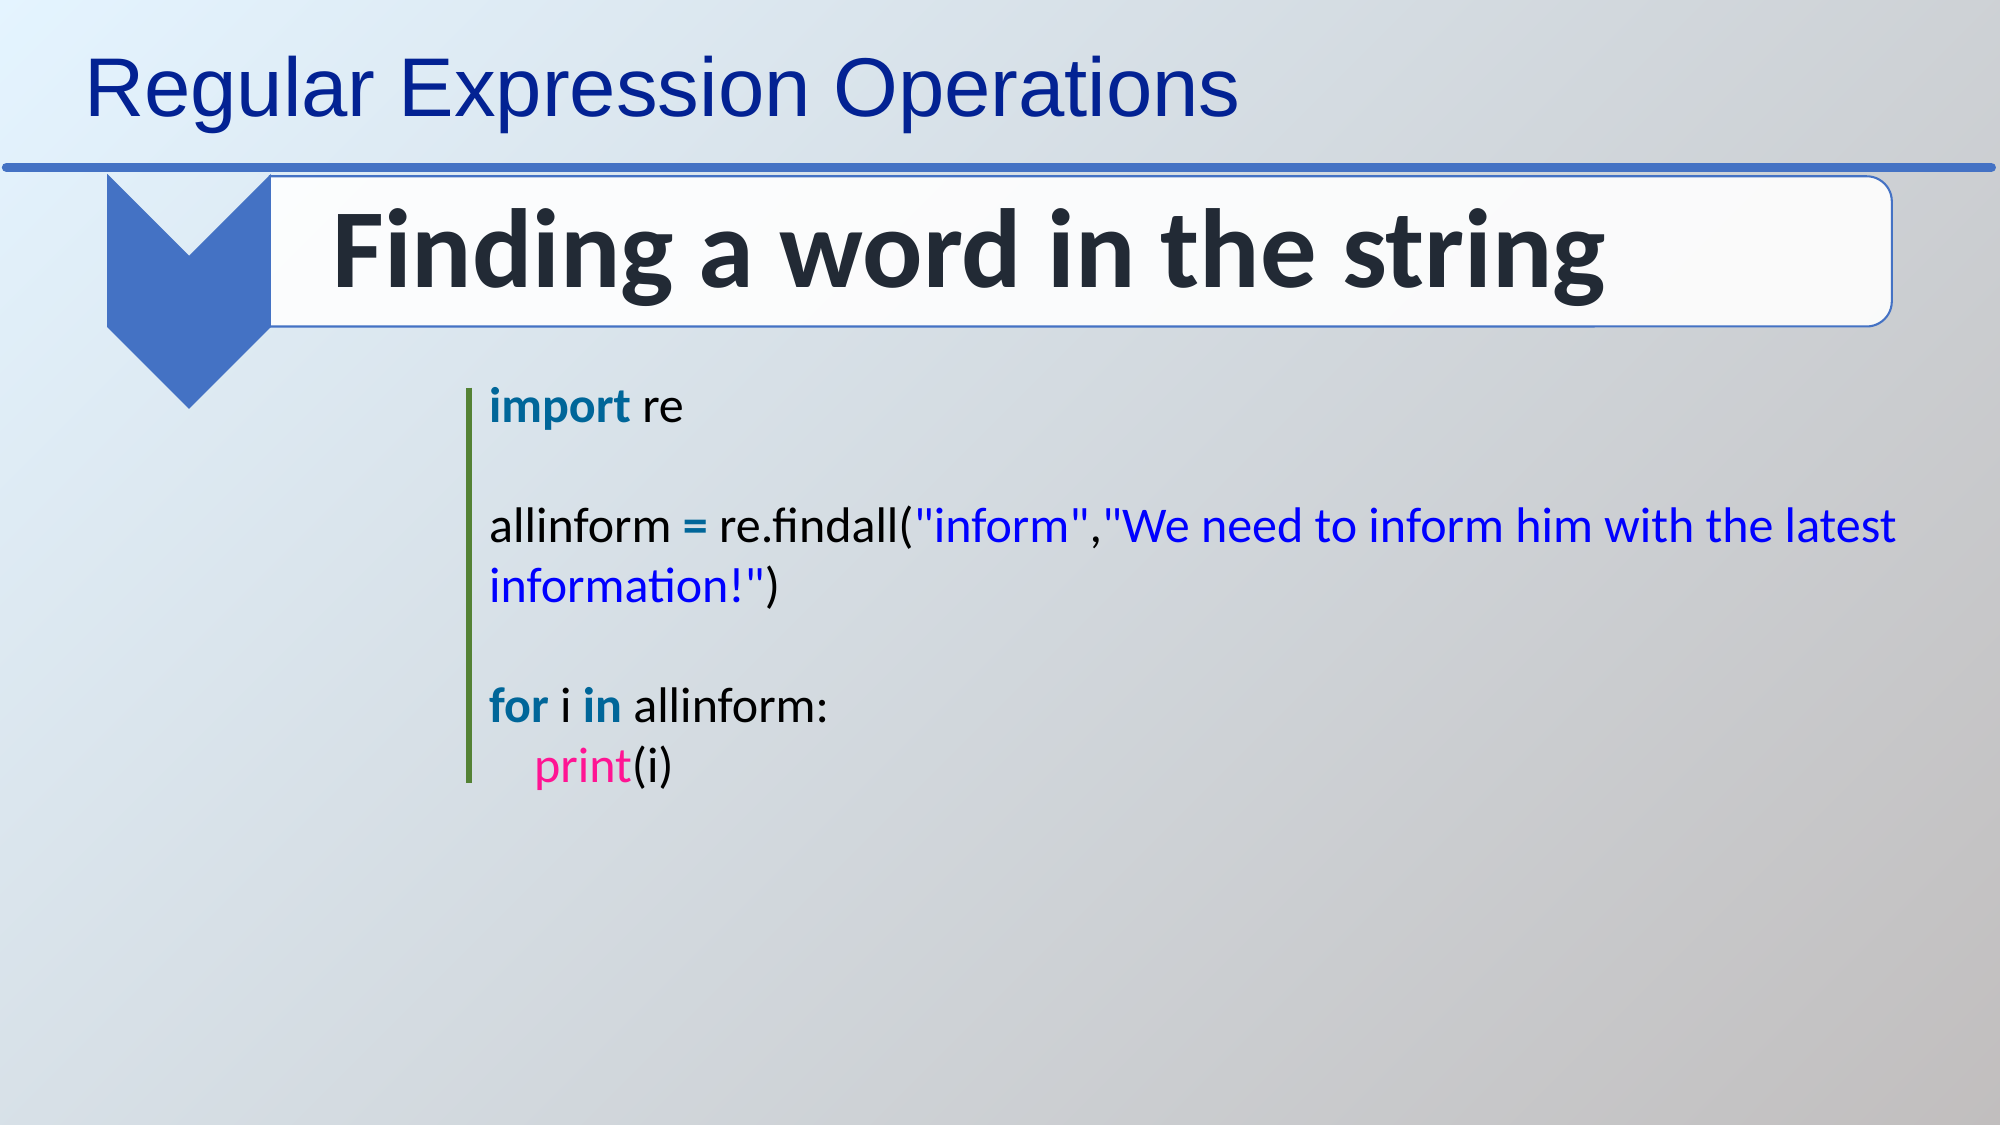

Regular Expression Operations

Finding a word in the string
import re

allinform = re.findall("inform","We need to inform him with the latest information!")

for i in allinform:
    print(i)